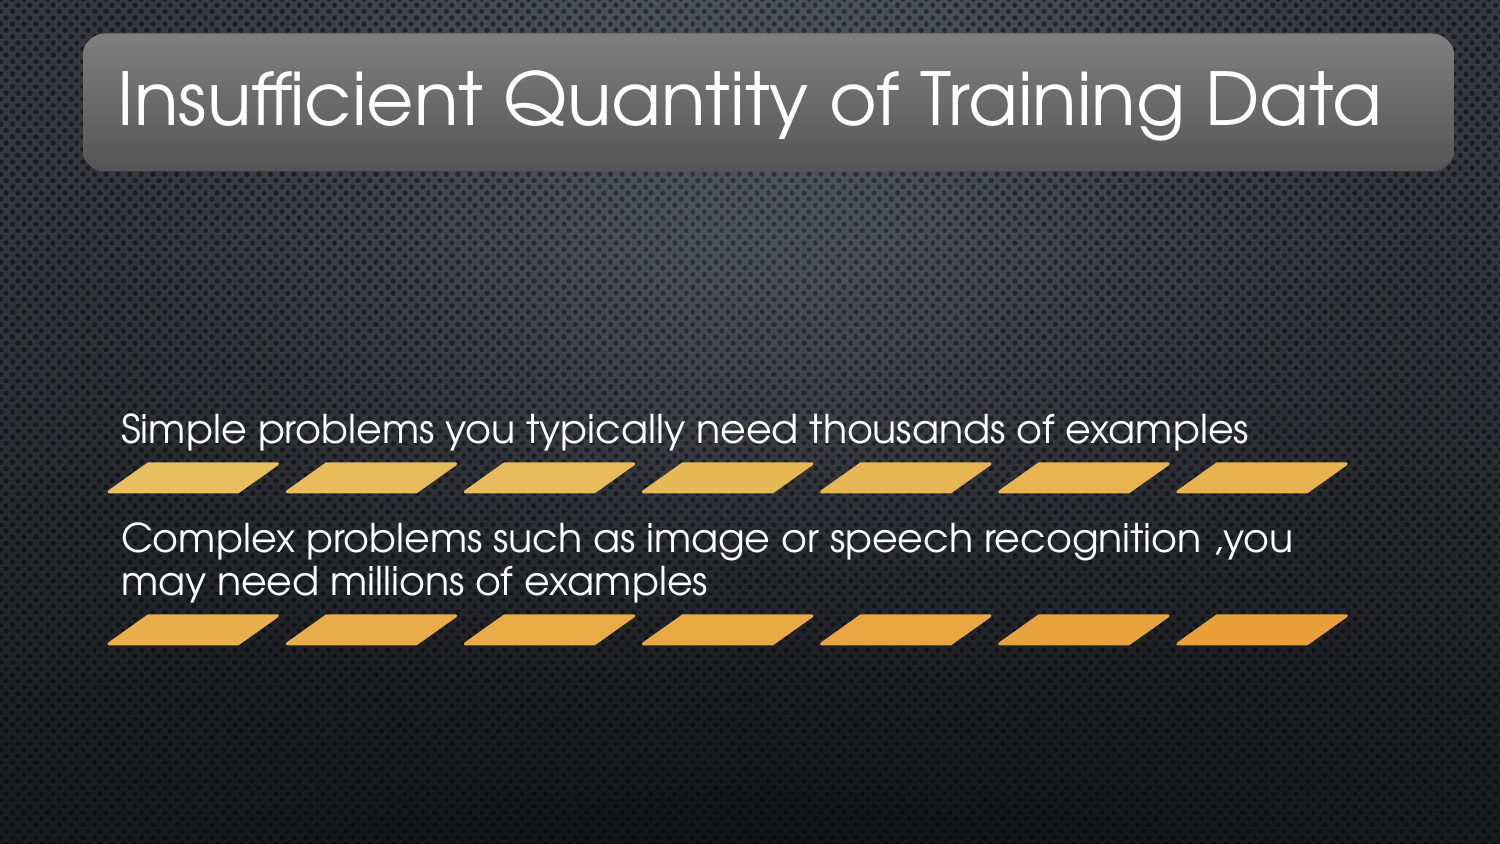

Insufficient Quantity of Training Data
Simple problems you typically need thousands of examples
Complex problems such as image or speech recognition ,you may need millions of examples